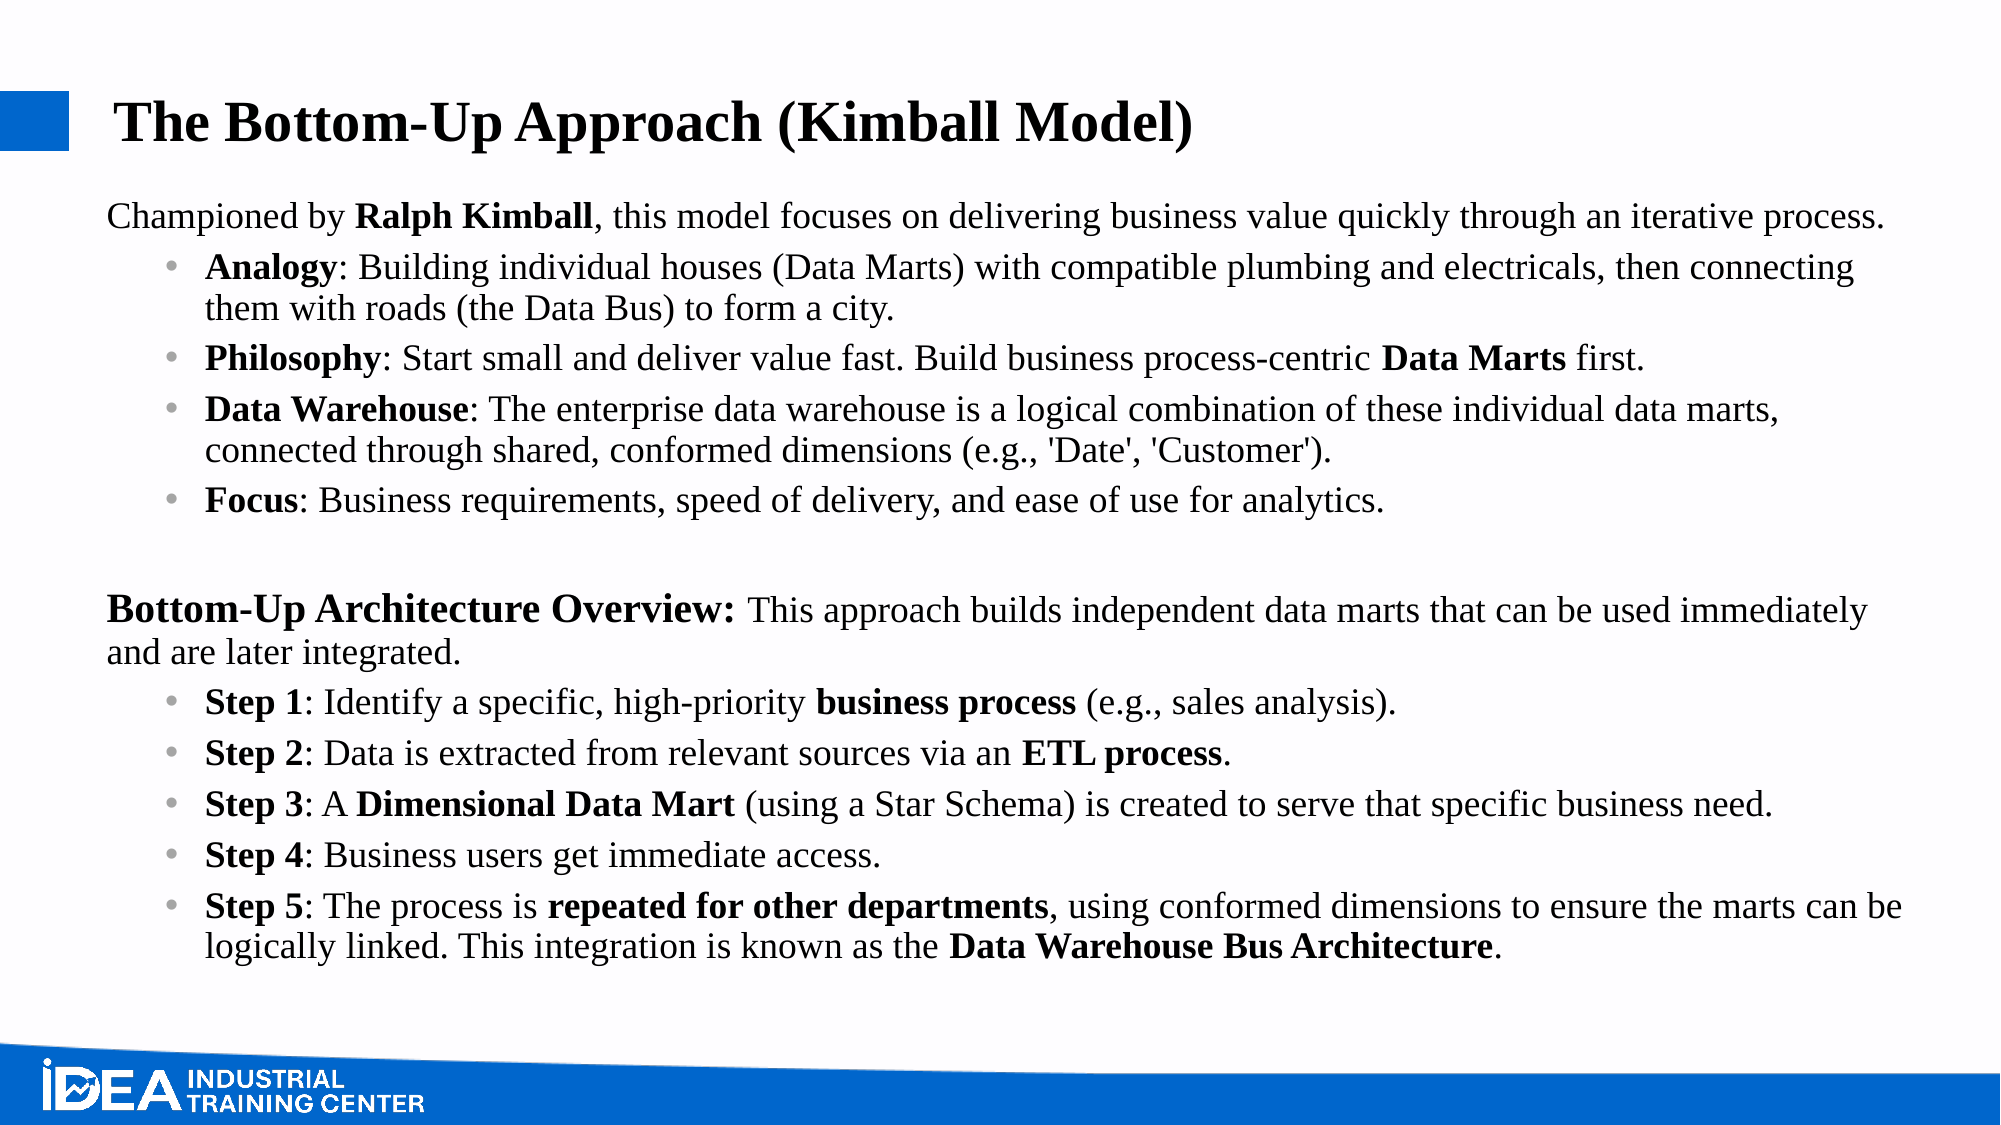

# The Bottom-Up Approach (Kimball Model)
Championed by Ralph Kimball, this model focuses on delivering business value quickly through an iterative process.
Analogy: Building individual houses (Data Marts) with compatible plumbing and electricals, then connecting them with roads (the Data Bus) to form a city.
Philosophy: Start small and deliver value fast. Build business process-centric Data Marts first.
Data Warehouse: The enterprise data warehouse is a logical combination of these individual data marts, connected through shared, conformed dimensions (e.g., 'Date', 'Customer').
Focus: Business requirements, speed of delivery, and ease of use for analytics.
Bottom-Up Architecture Overview: This approach builds independent data marts that can be used immediately and are later integrated.
Step 1: Identify a specific, high-priority business process (e.g., sales analysis).
Step 2: Data is extracted from relevant sources via an ETL process.
Step 3: A Dimensional Data Mart (using a Star Schema) is created to serve that specific business need.
Step 4: Business users get immediate access.
Step 5: The process is repeated for other departments, using conformed dimensions to ensure the marts can be logically linked. This integration is known as the Data Warehouse Bus Architecture.